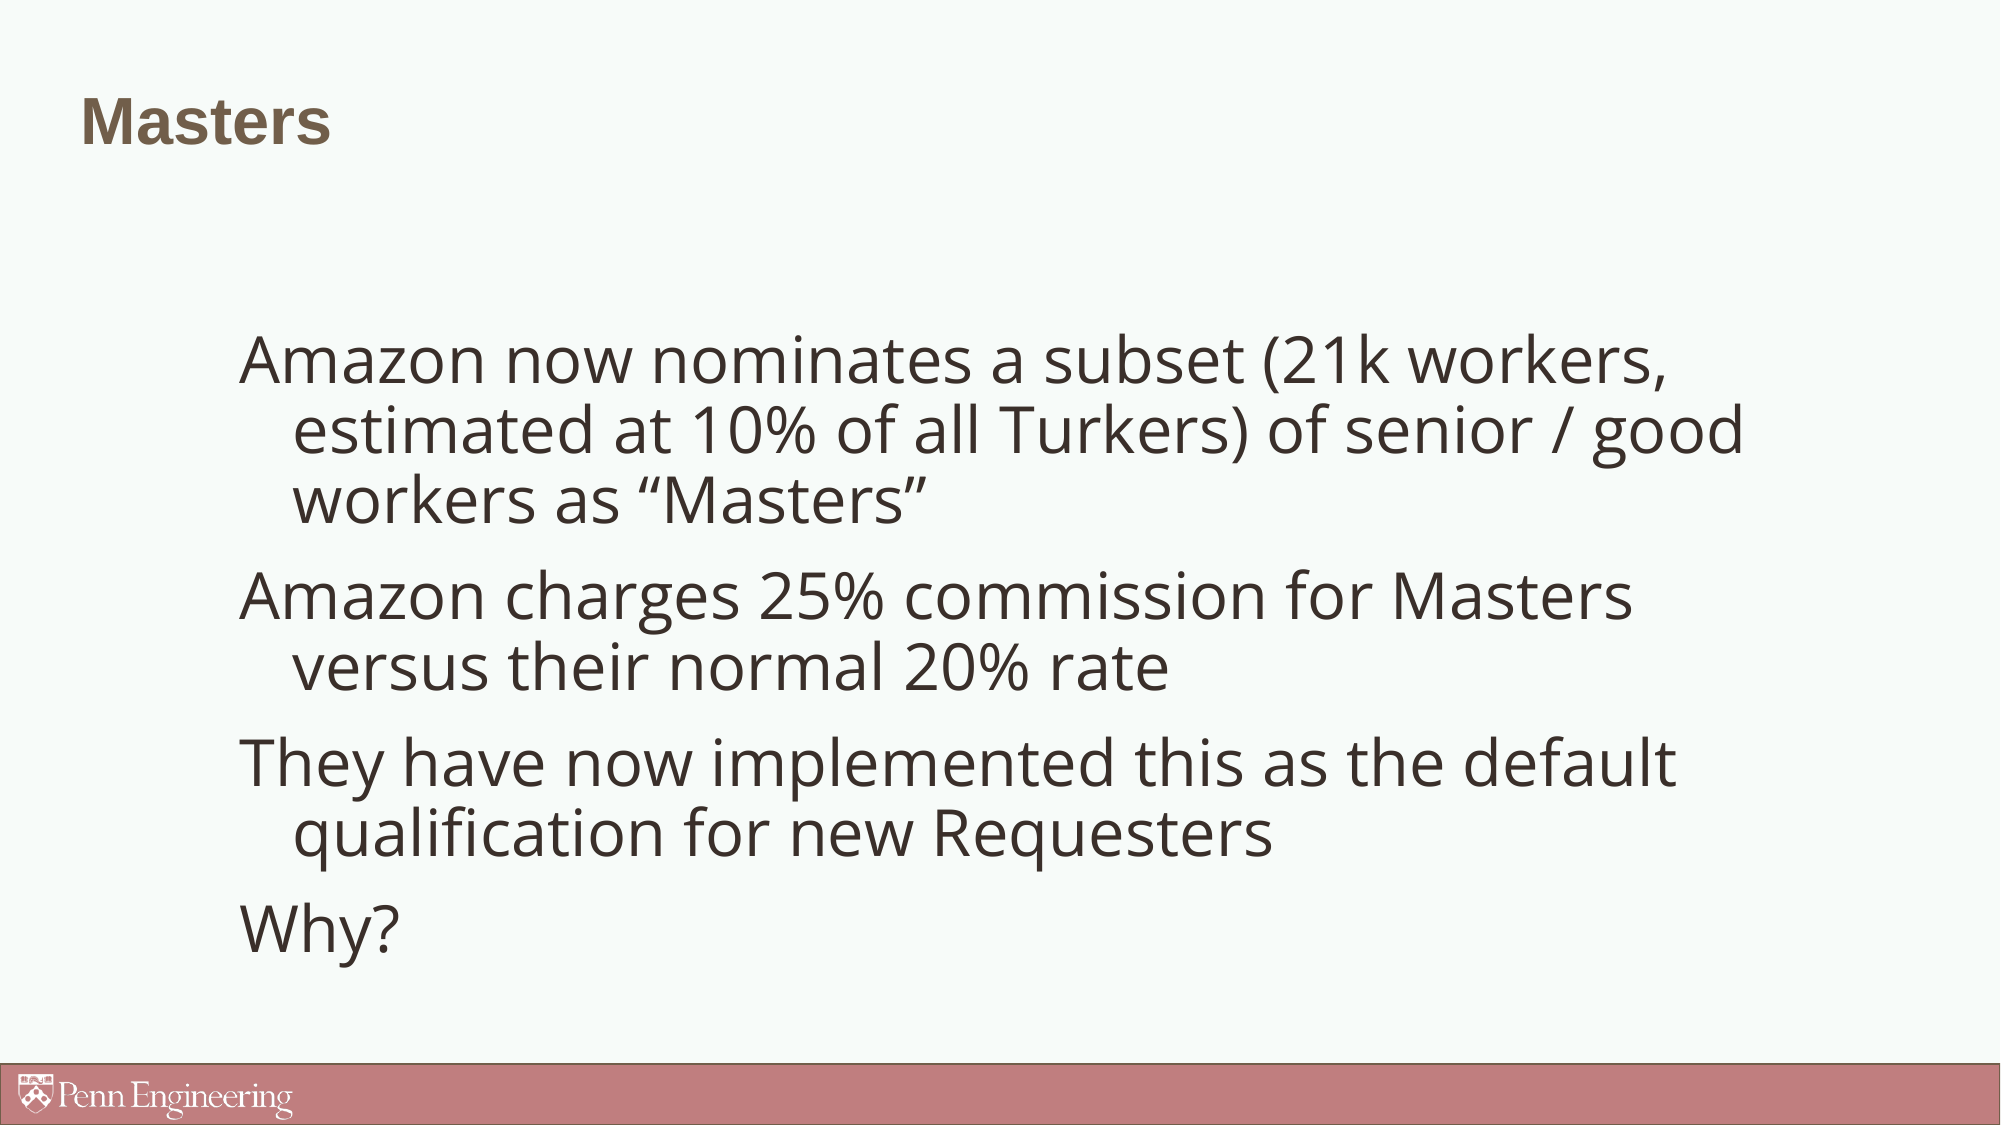

# Masters
Amazon now nominates a subset (21k workers, estimated at 10% of all Turkers) of senior / good workers as “Masters”
Amazon charges 25% commission for Masters versus their normal 20% rate
They have now implemented this as the default qualification for new Requesters
Why?